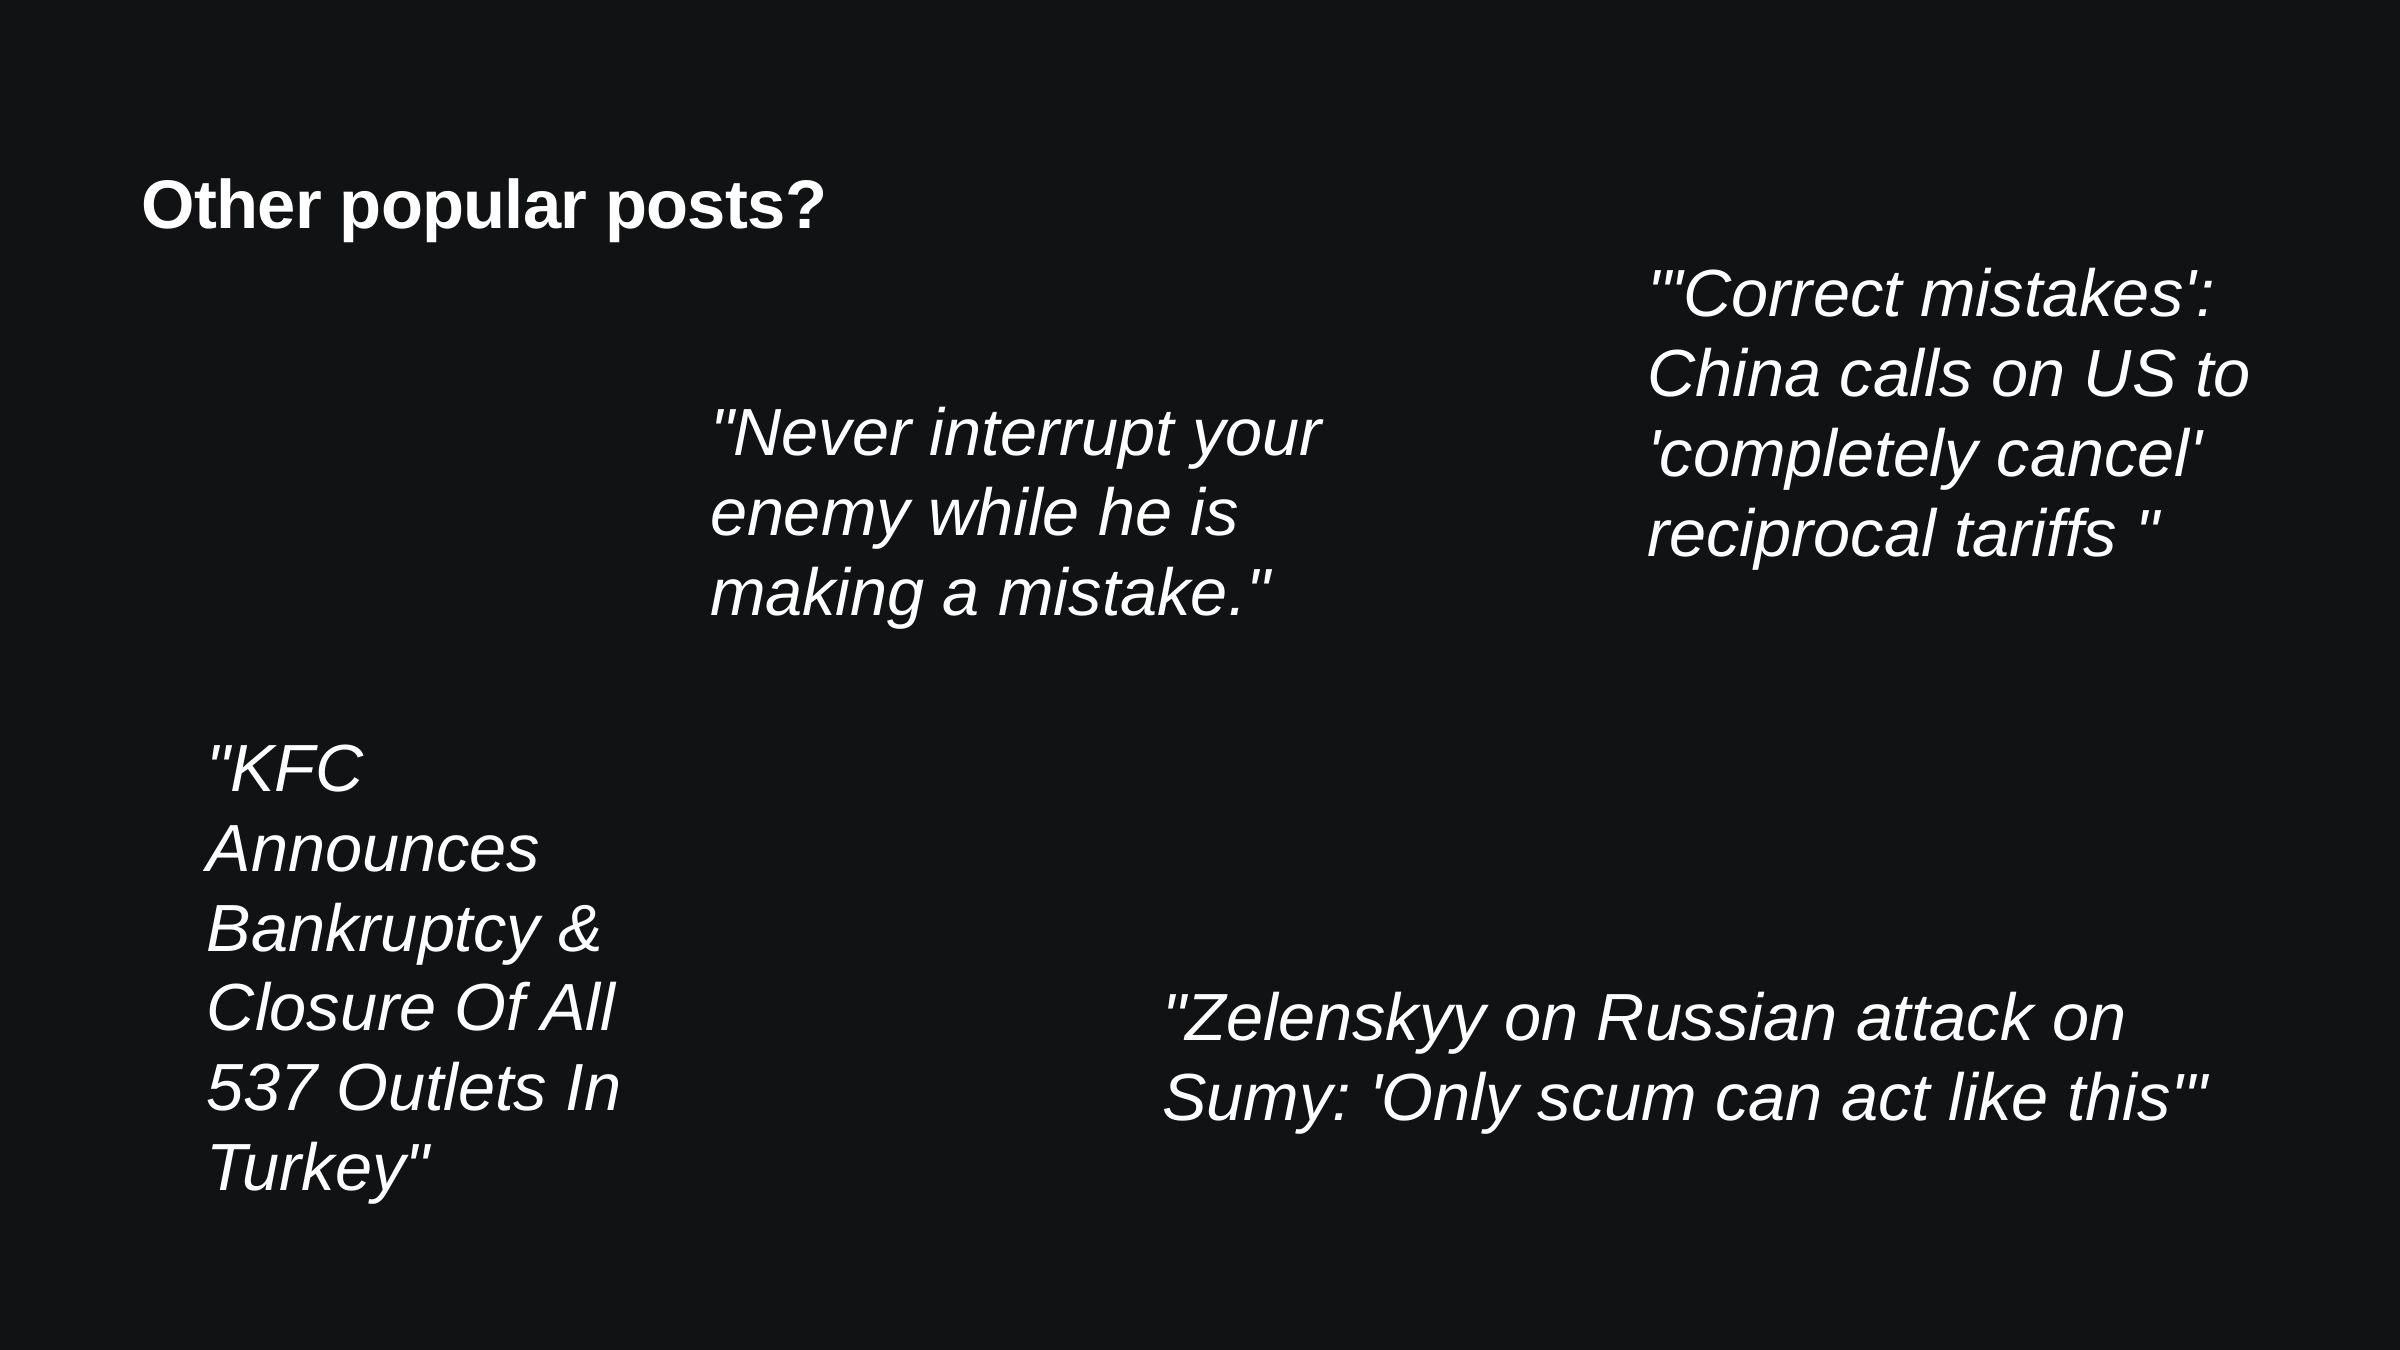

Other popular posts?
"'Correct mistakes': China calls on US to 'completely cancel' reciprocal tariffs "
"Never interrupt your enemy while he is making a mistake."

"KFC Announces Bankruptcy & Closure Of All 537 Outlets In Turkey"
"Zelenskyy on Russian attack on Sumy: 'Only scum can act like this'"